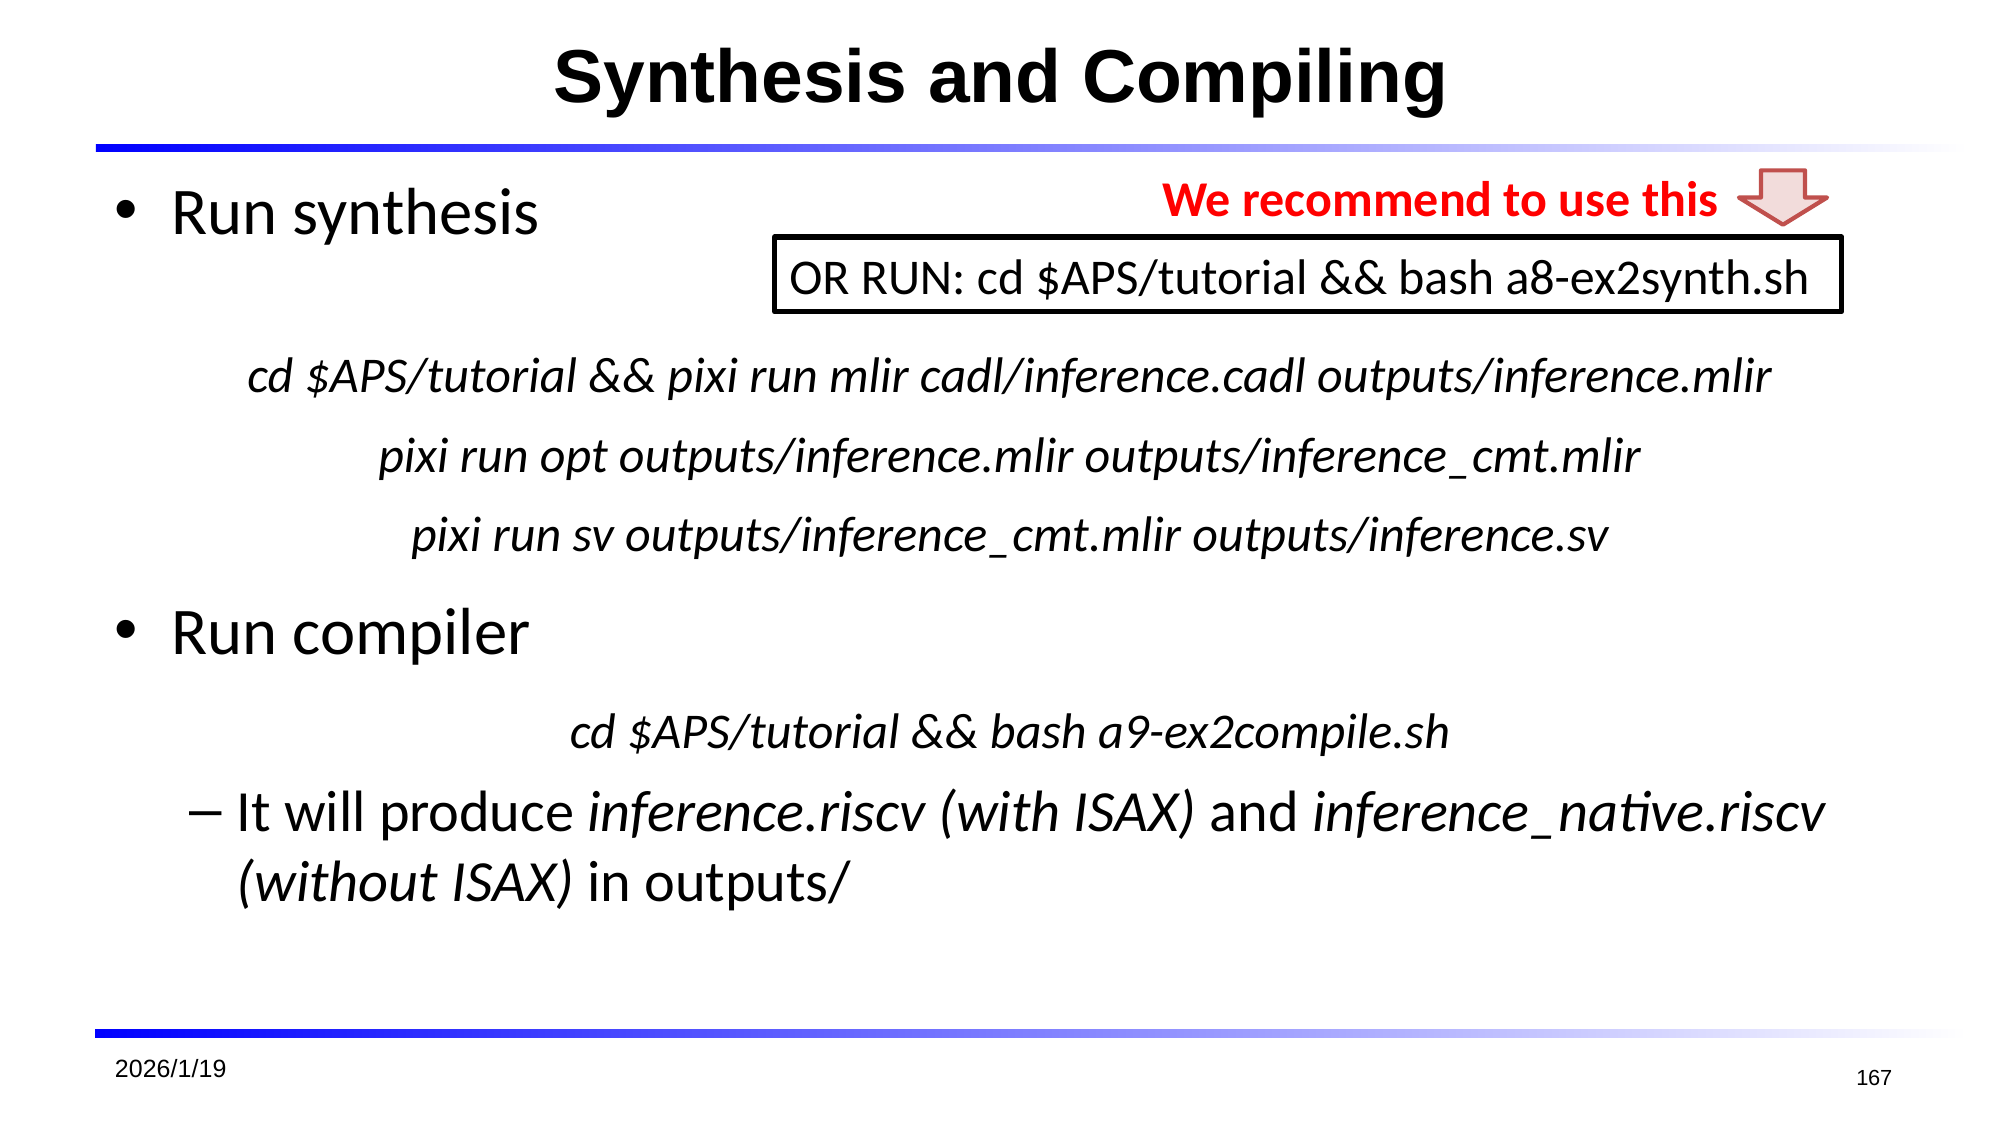

# Synthesis and Compiling

We recommend to use this
Run synthesis

Run compiler

It will produce inference.riscv (with ISAX) and inference_native.riscv (without ISAX) in outputs/
OR RUN: cd $APS/tutorial && bash a8-ex2synth.sh
cd $APS/tutorial && pixi run mlir cadl/inference.cadl outputs/inference.mlir
pixi run opt outputs/inference.mlir outputs/inference_cmt.mlir
pixi run sv outputs/inference_cmt.mlir outputs/inference.sv
cd $APS/tutorial && bash a9-ex2compile.sh
2026/1/19
167